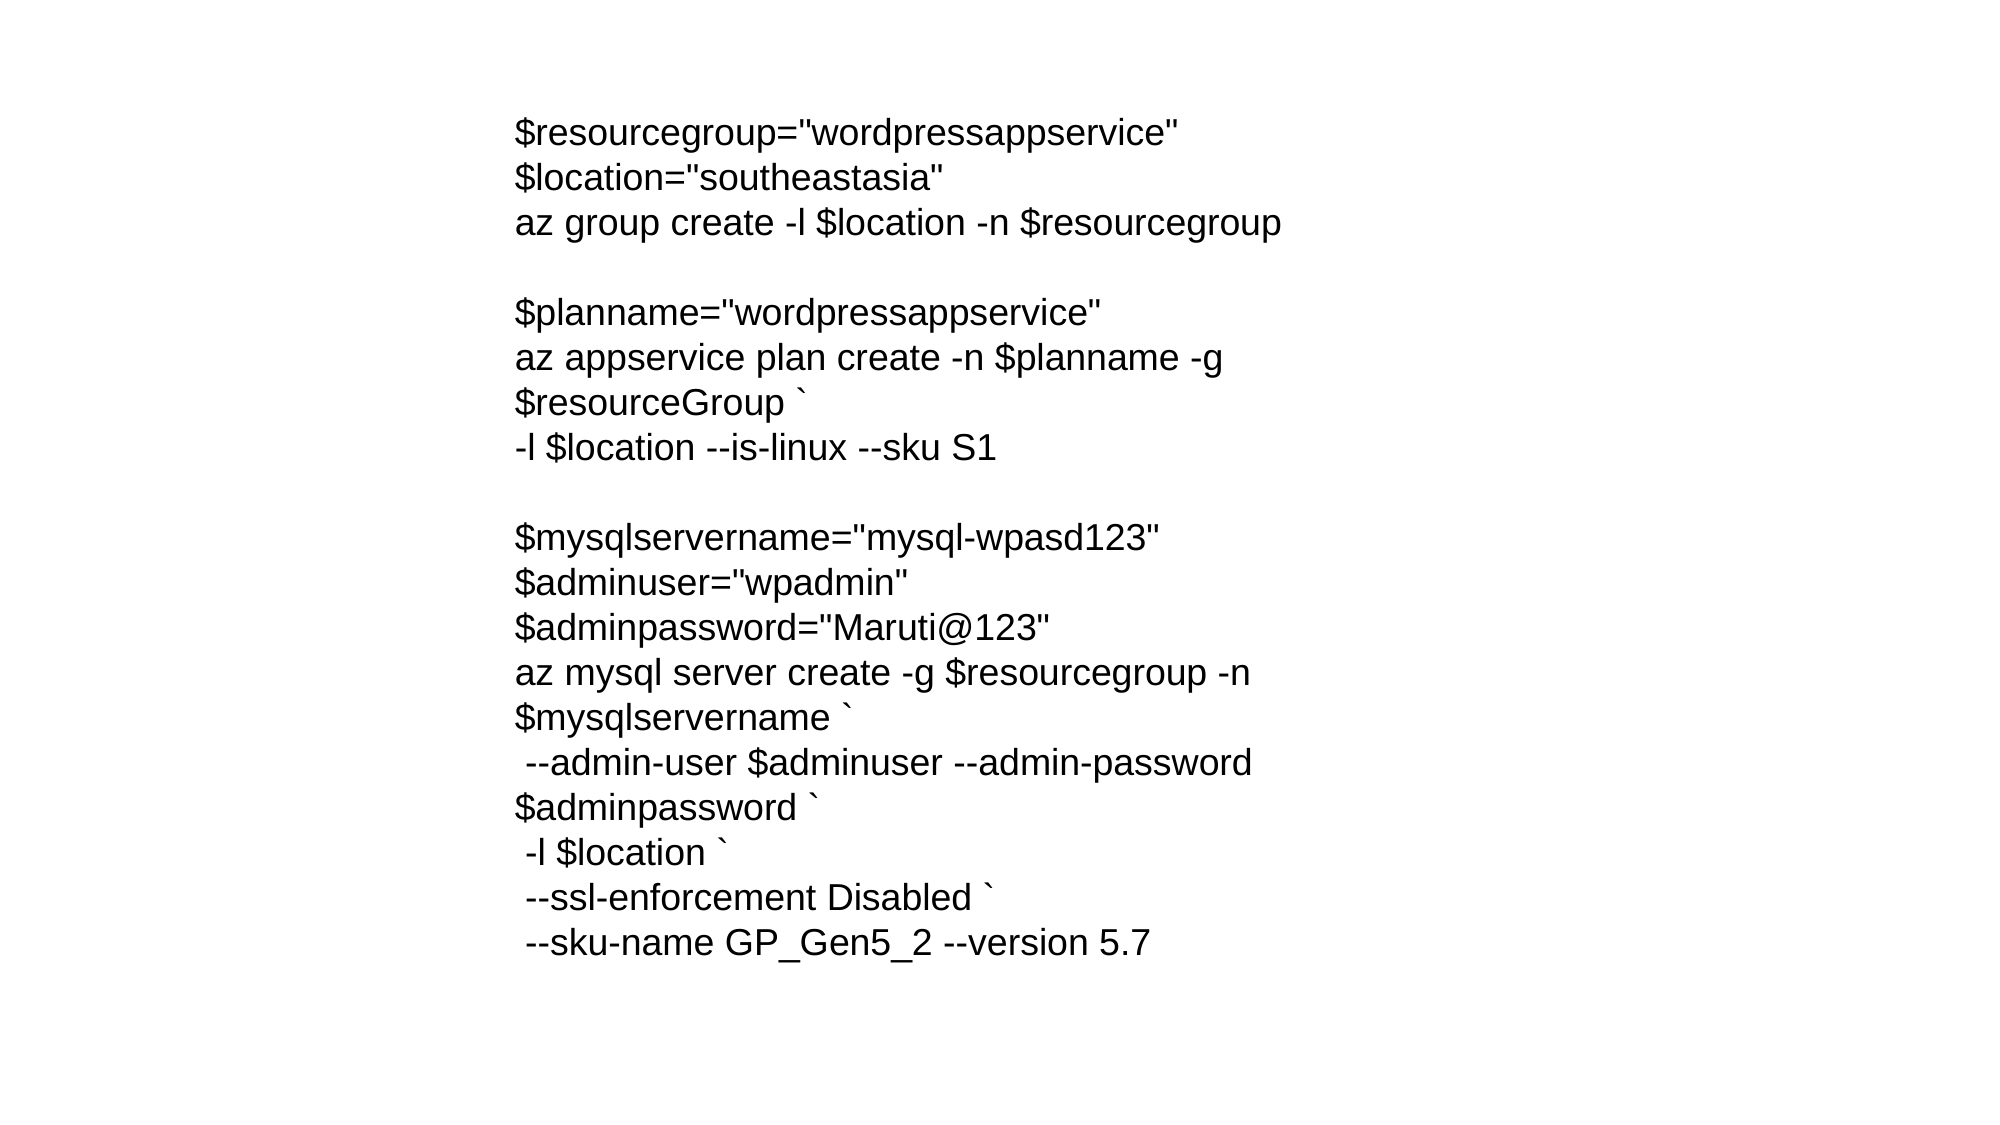

$resourcegroup="wordpressappservice"
$location="southeastasia"
az group create -l $location -n $resourcegroup

$planname="wordpressappservice"
az appservice plan create -n $planname -g $resourceGroup `
-l $location --is-linux --sku S1

$mysqlservername="mysql-wpasd123"
$adminuser="wpadmin"
$adminpassword="Maruti@123"
az mysql server create -g $resourcegroup -n $mysqlservername `
 --admin-user $adminuser --admin-password $adminpassword `
 -l $location `
 --ssl-enforcement Disabled `
 --sku-name GP_Gen5_2 --version 5.7